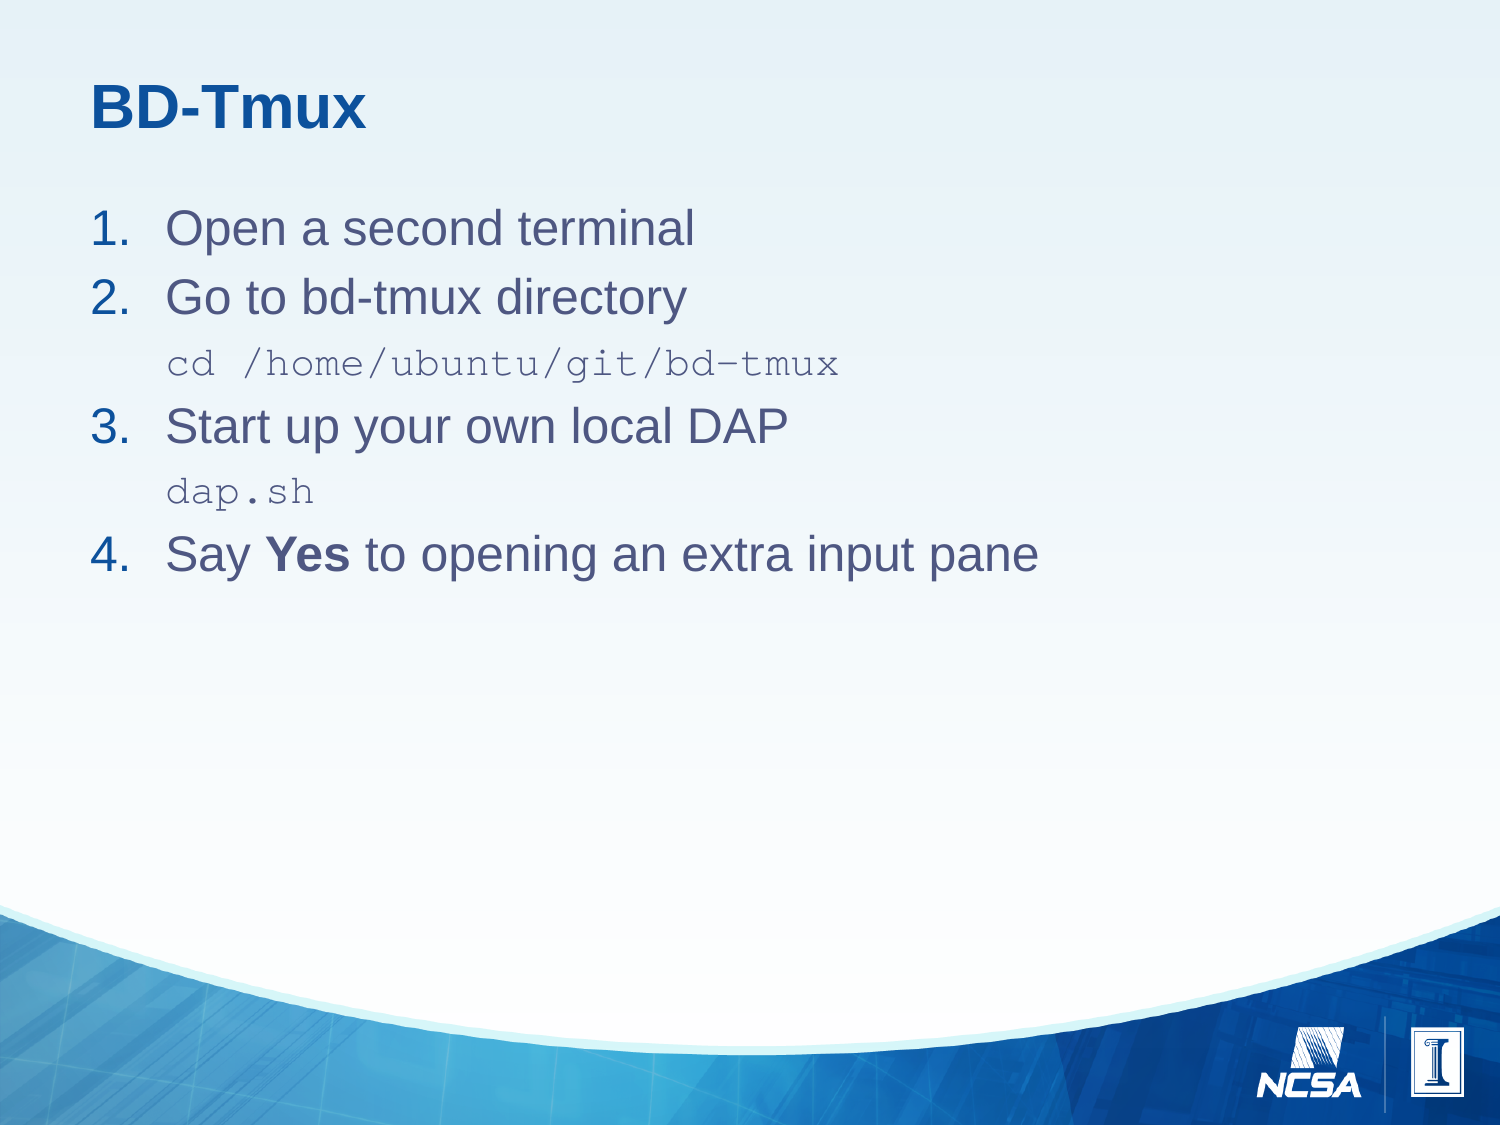

# BD-Tmux
Open a second terminal
Go to bd-tmux directory
cd /home/ubuntu/git/bd-tmux
Start up your own local DAP
dap.sh
Say Yes to opening an extra input pane